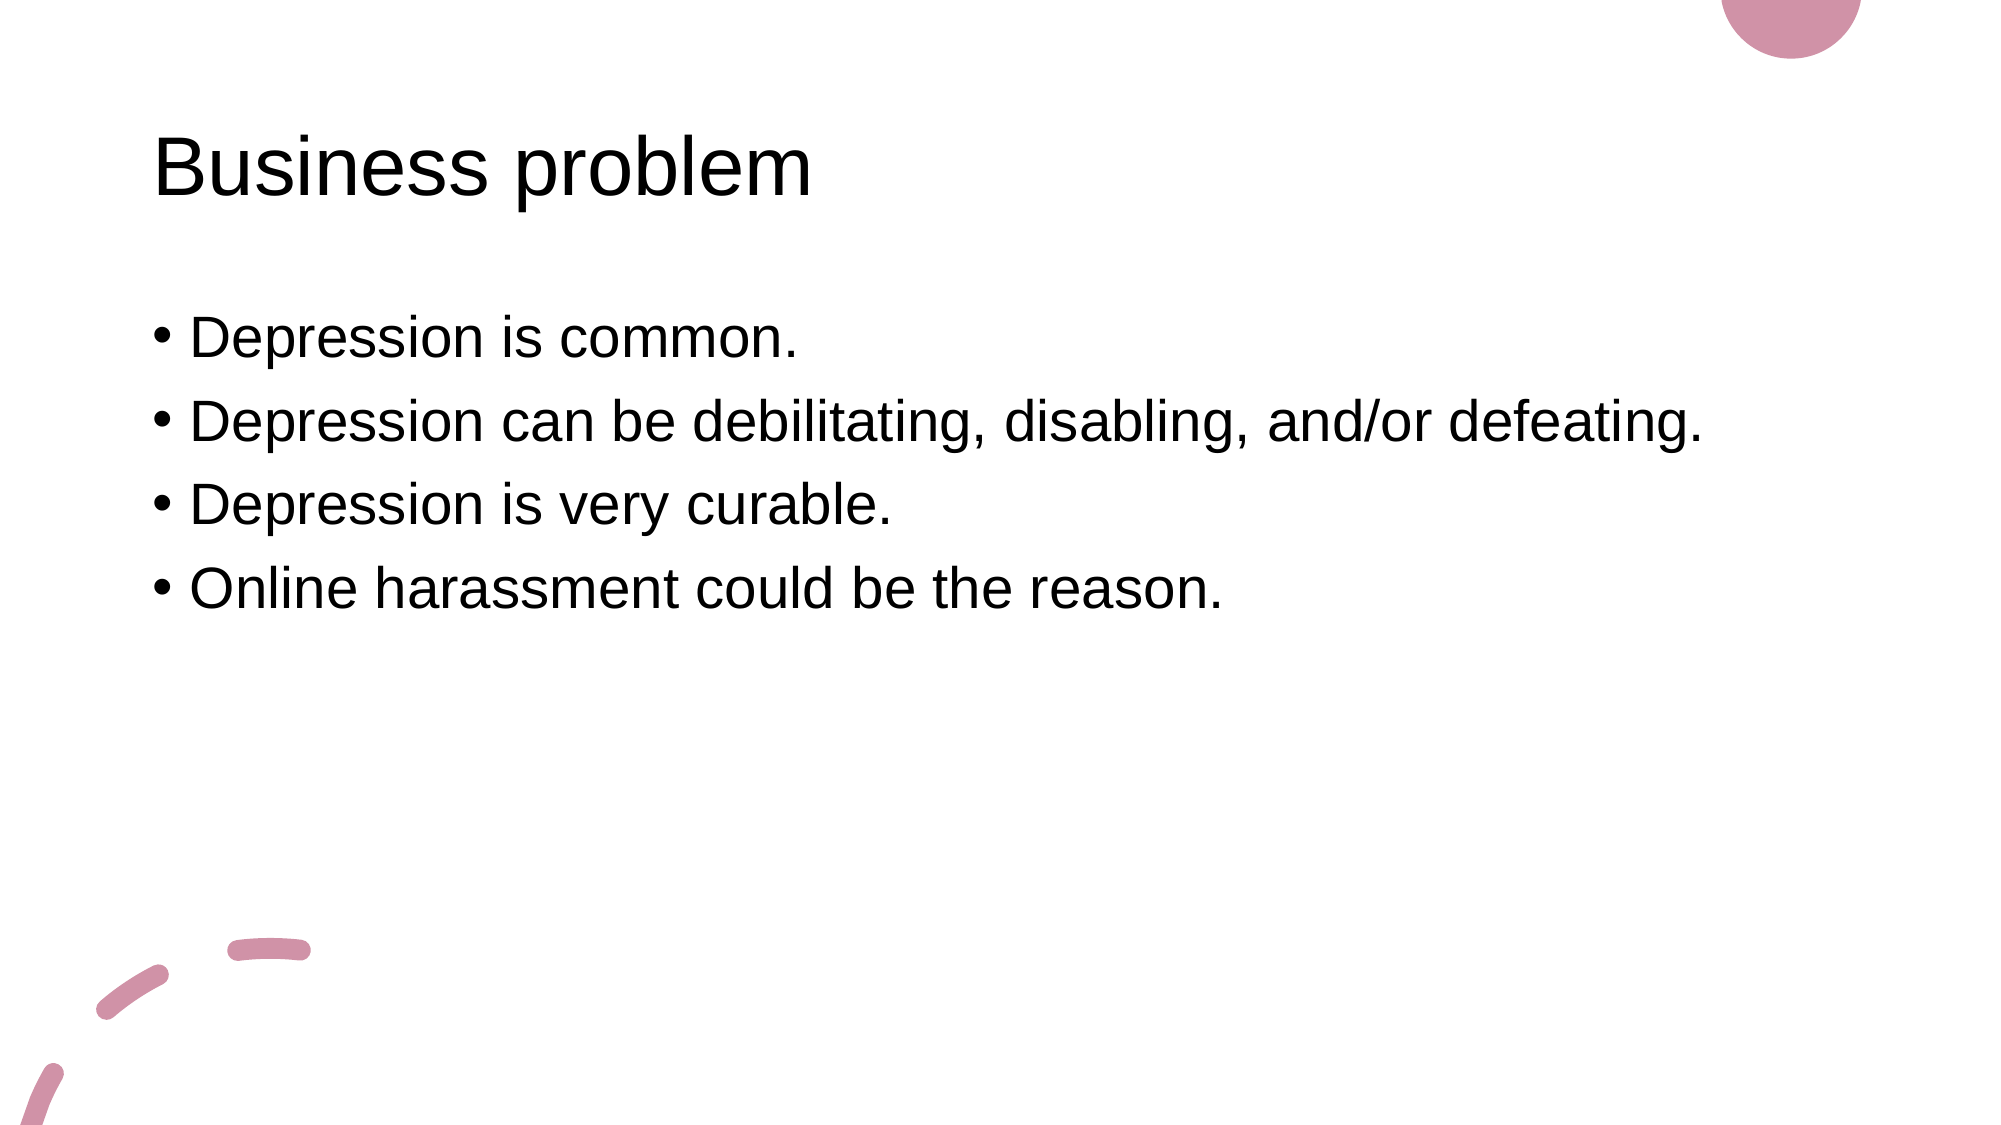

# Business problem
Depression is common.
Depression can be debilitating, disabling, and/or defeating.
Depression is very curable.
Online harassment could be the reason.